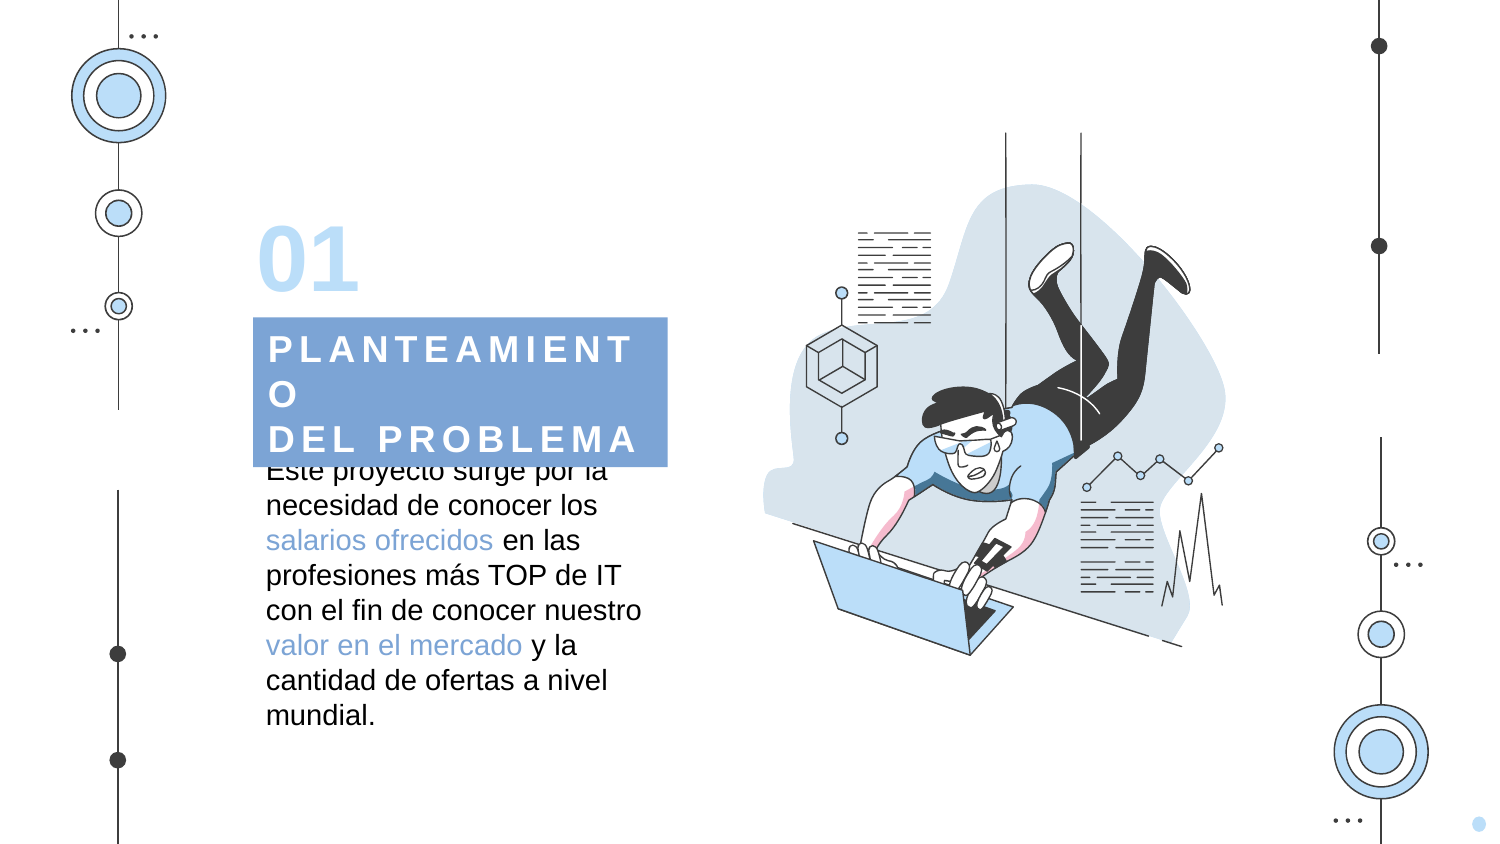

01
PLANTEAMIENTO
DEL PROBLEMA
Este proyecto surge por la necesidad de conocer los salarios ofrecidos en las profesiones más TOP de IT con el fin de conocer nuestro valor en el mercado y la cantidad de ofertas a nivel mundial.